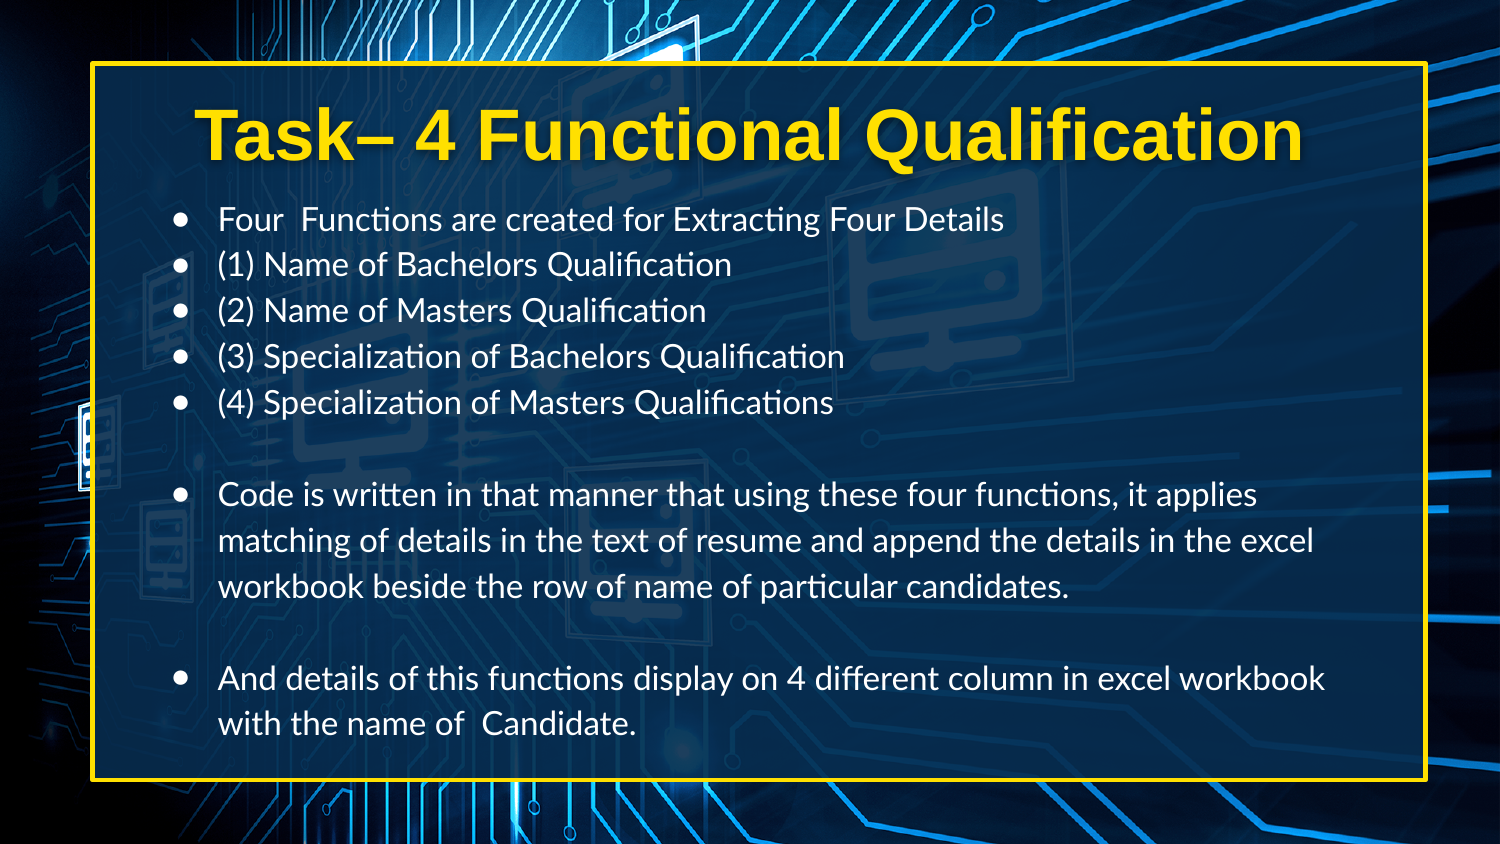

# Task– 4 Functional Qualification
Four  Functions are created for Extracting Four Details
(1) Name of Bachelors Qualification
(2) Name of Masters Qualification
(3) Specialization of Bachelors Qualification
(4) Specialization of Masters Qualifications

Code is written in that manner that using these four functions, it applies matching of details in the text of resume and append the details in the excel workbook beside the row of name of particular candidates.

And details of this functions display on 4 different column in excel workbook with the name of  Candidate.